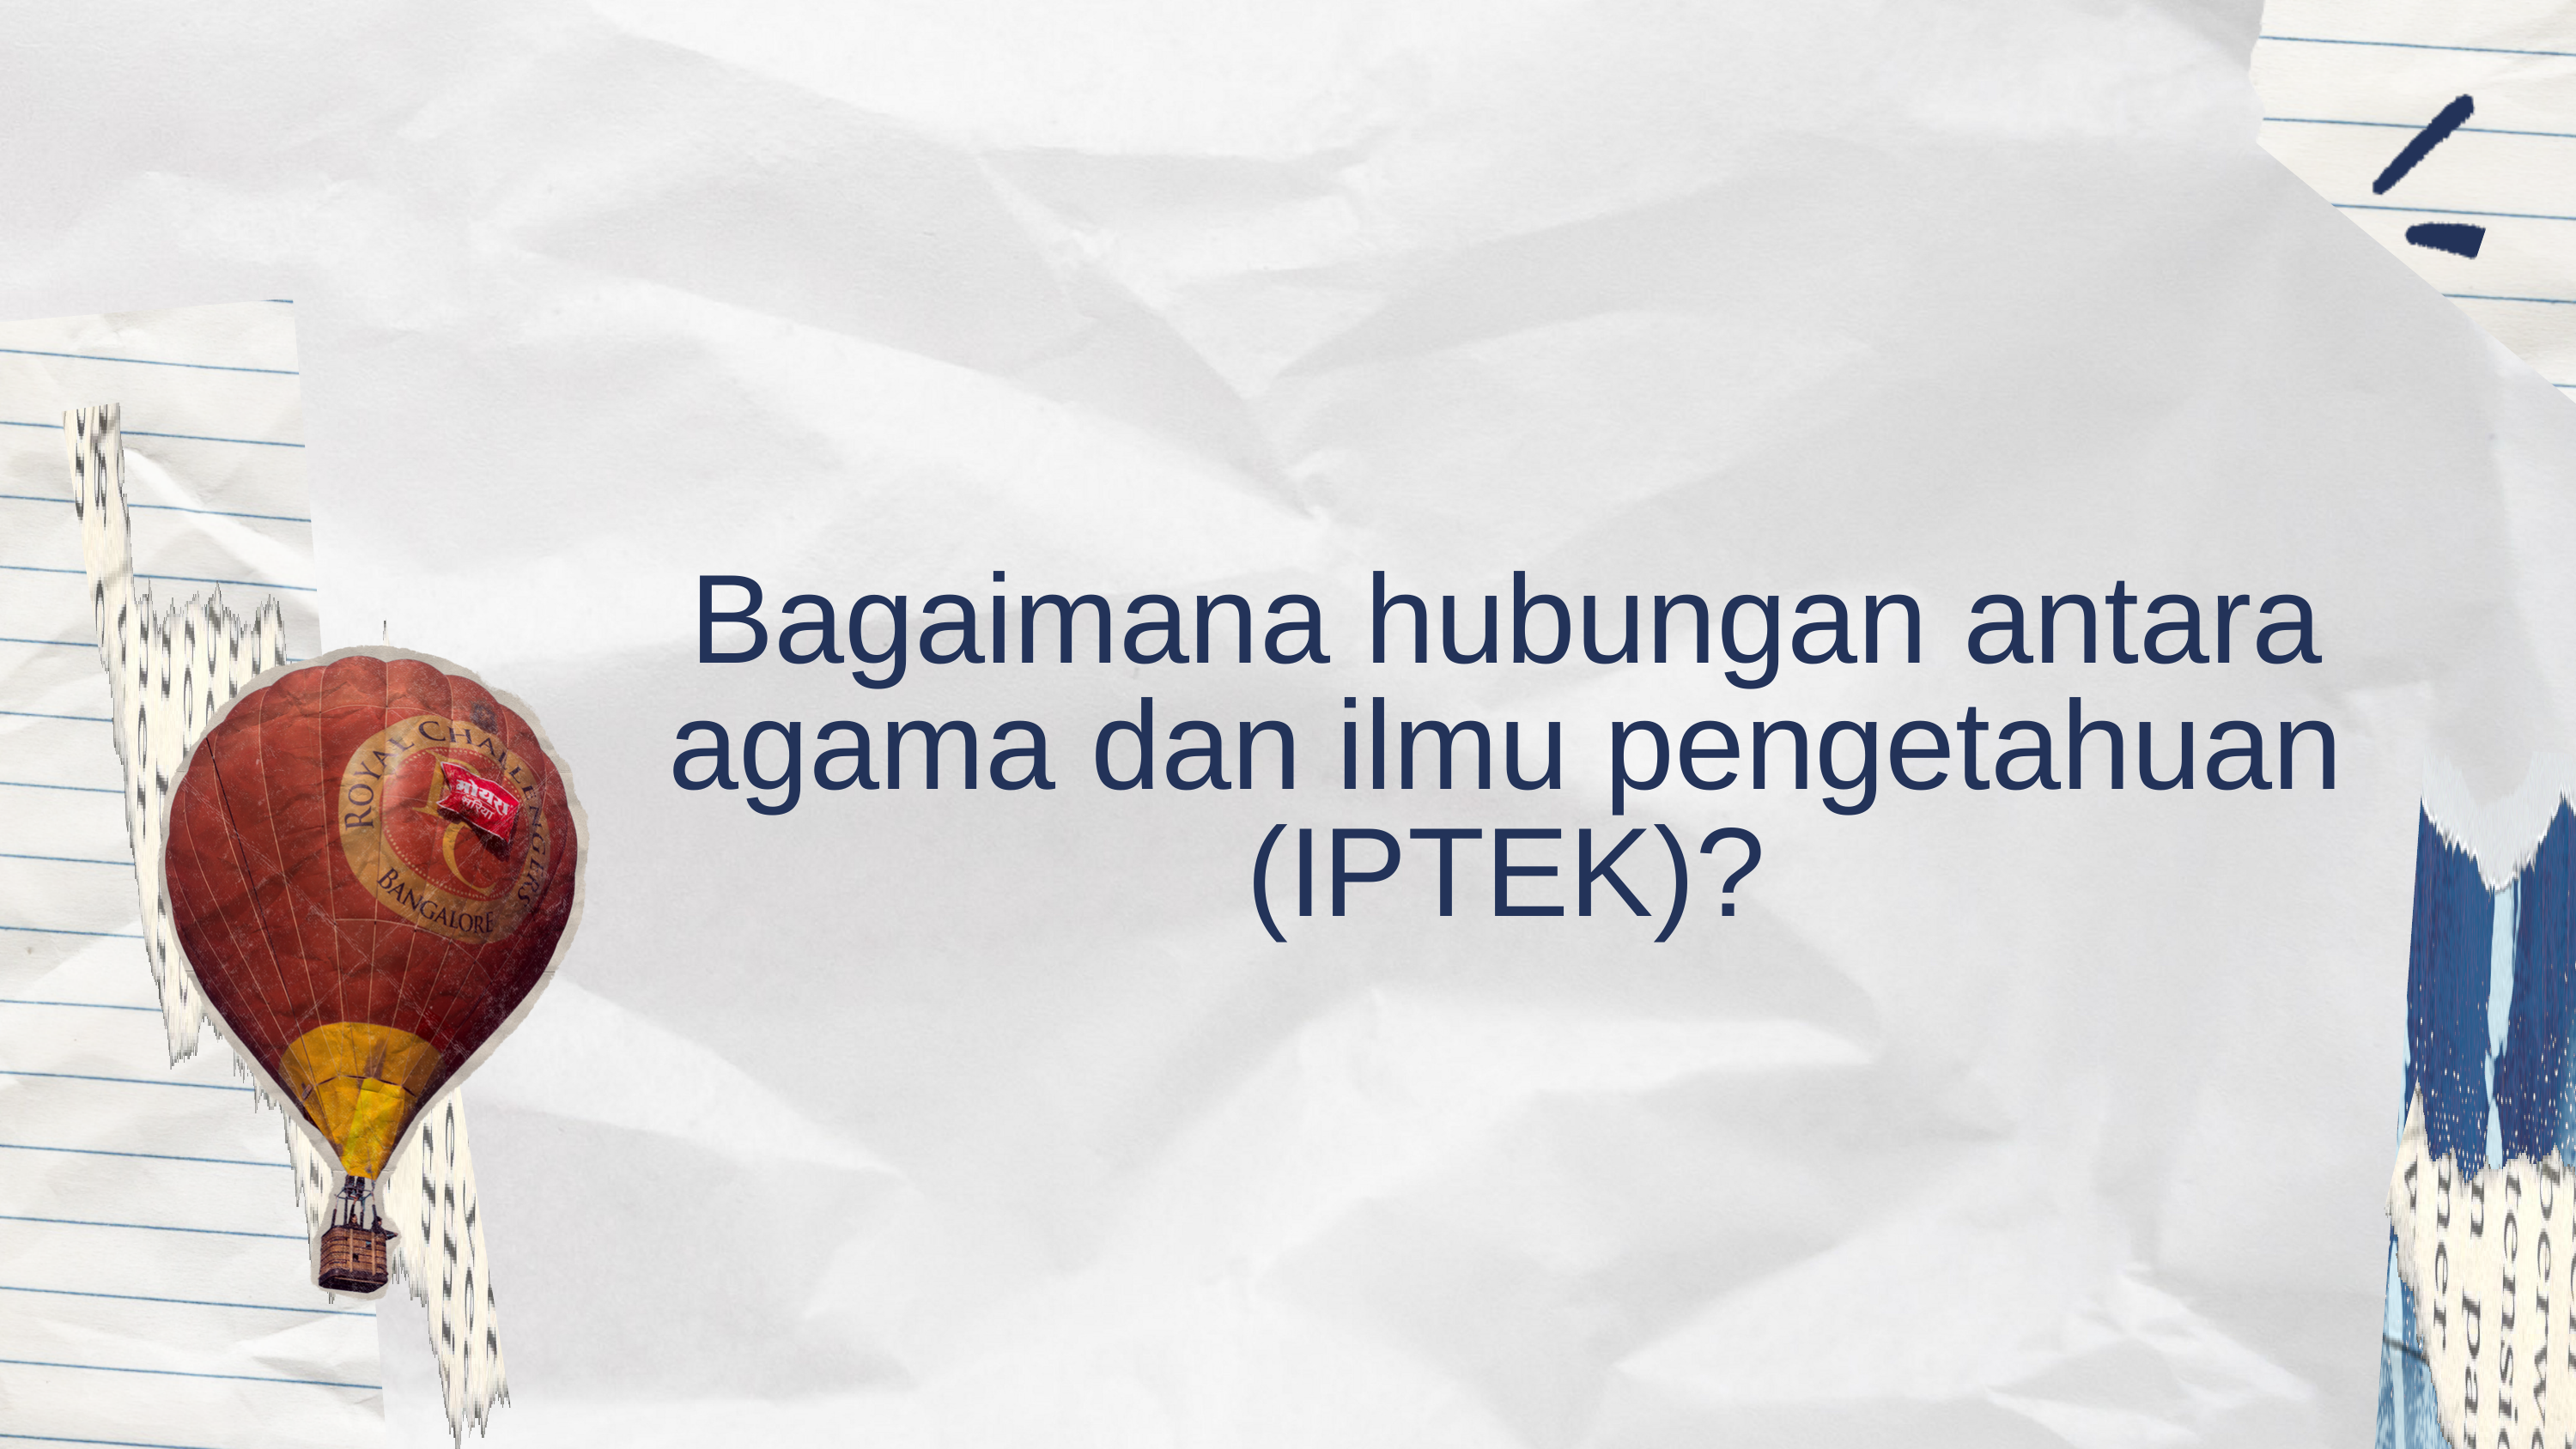

Bagaimana hubungan antara agama dan ilmu pengetahuan (IPTEK)?